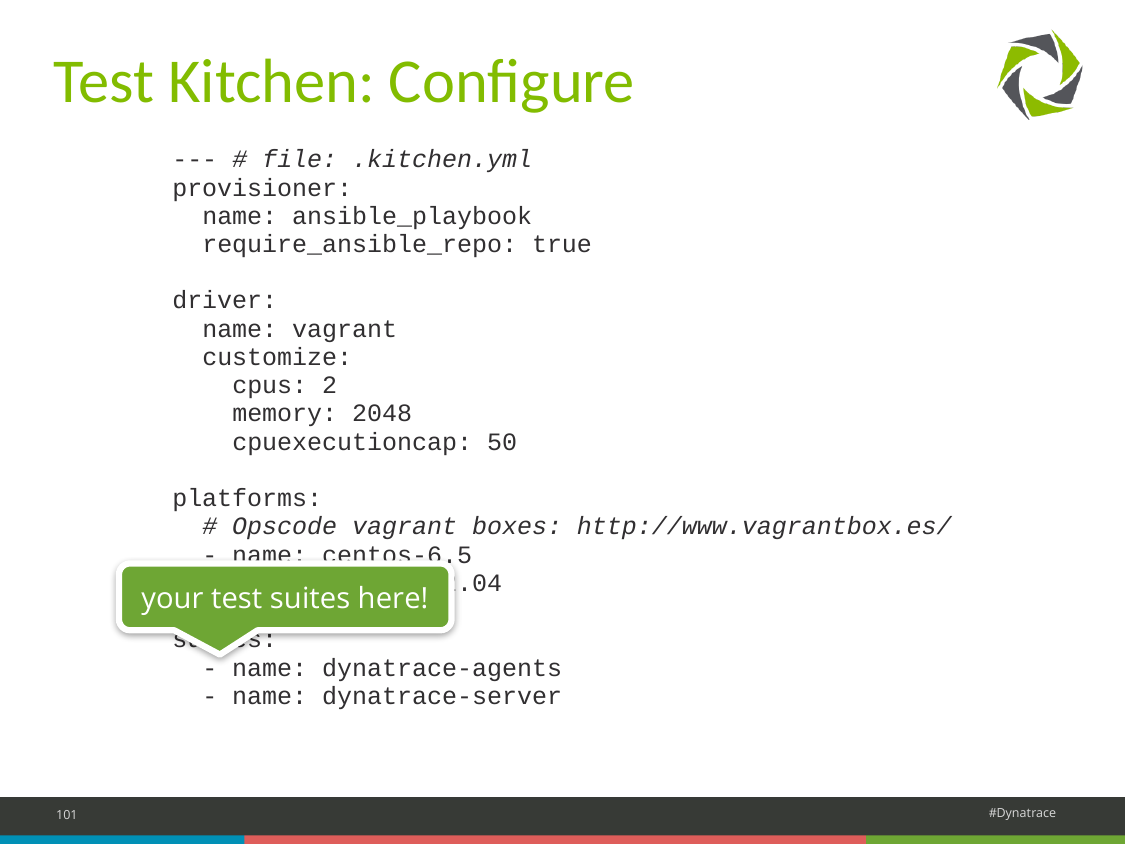

# Test Kitchen: Configure
|  | --- # file: .kitchen.yml provisioner: name: ansible\_playbook require\_ansible\_repo: true driver: name: vagrant customize: cpus: 2 memory: 2048 cpuexecutioncap: 50 platforms: # Opscode vagrant boxes: http://www.vagrantbox.es/ - name: centos-6.5 - name: ubuntu-12.04 suites: - name: dynatrace-agents - name: dynatrace-server |  |
| --- | --- | --- |
your test suites here!